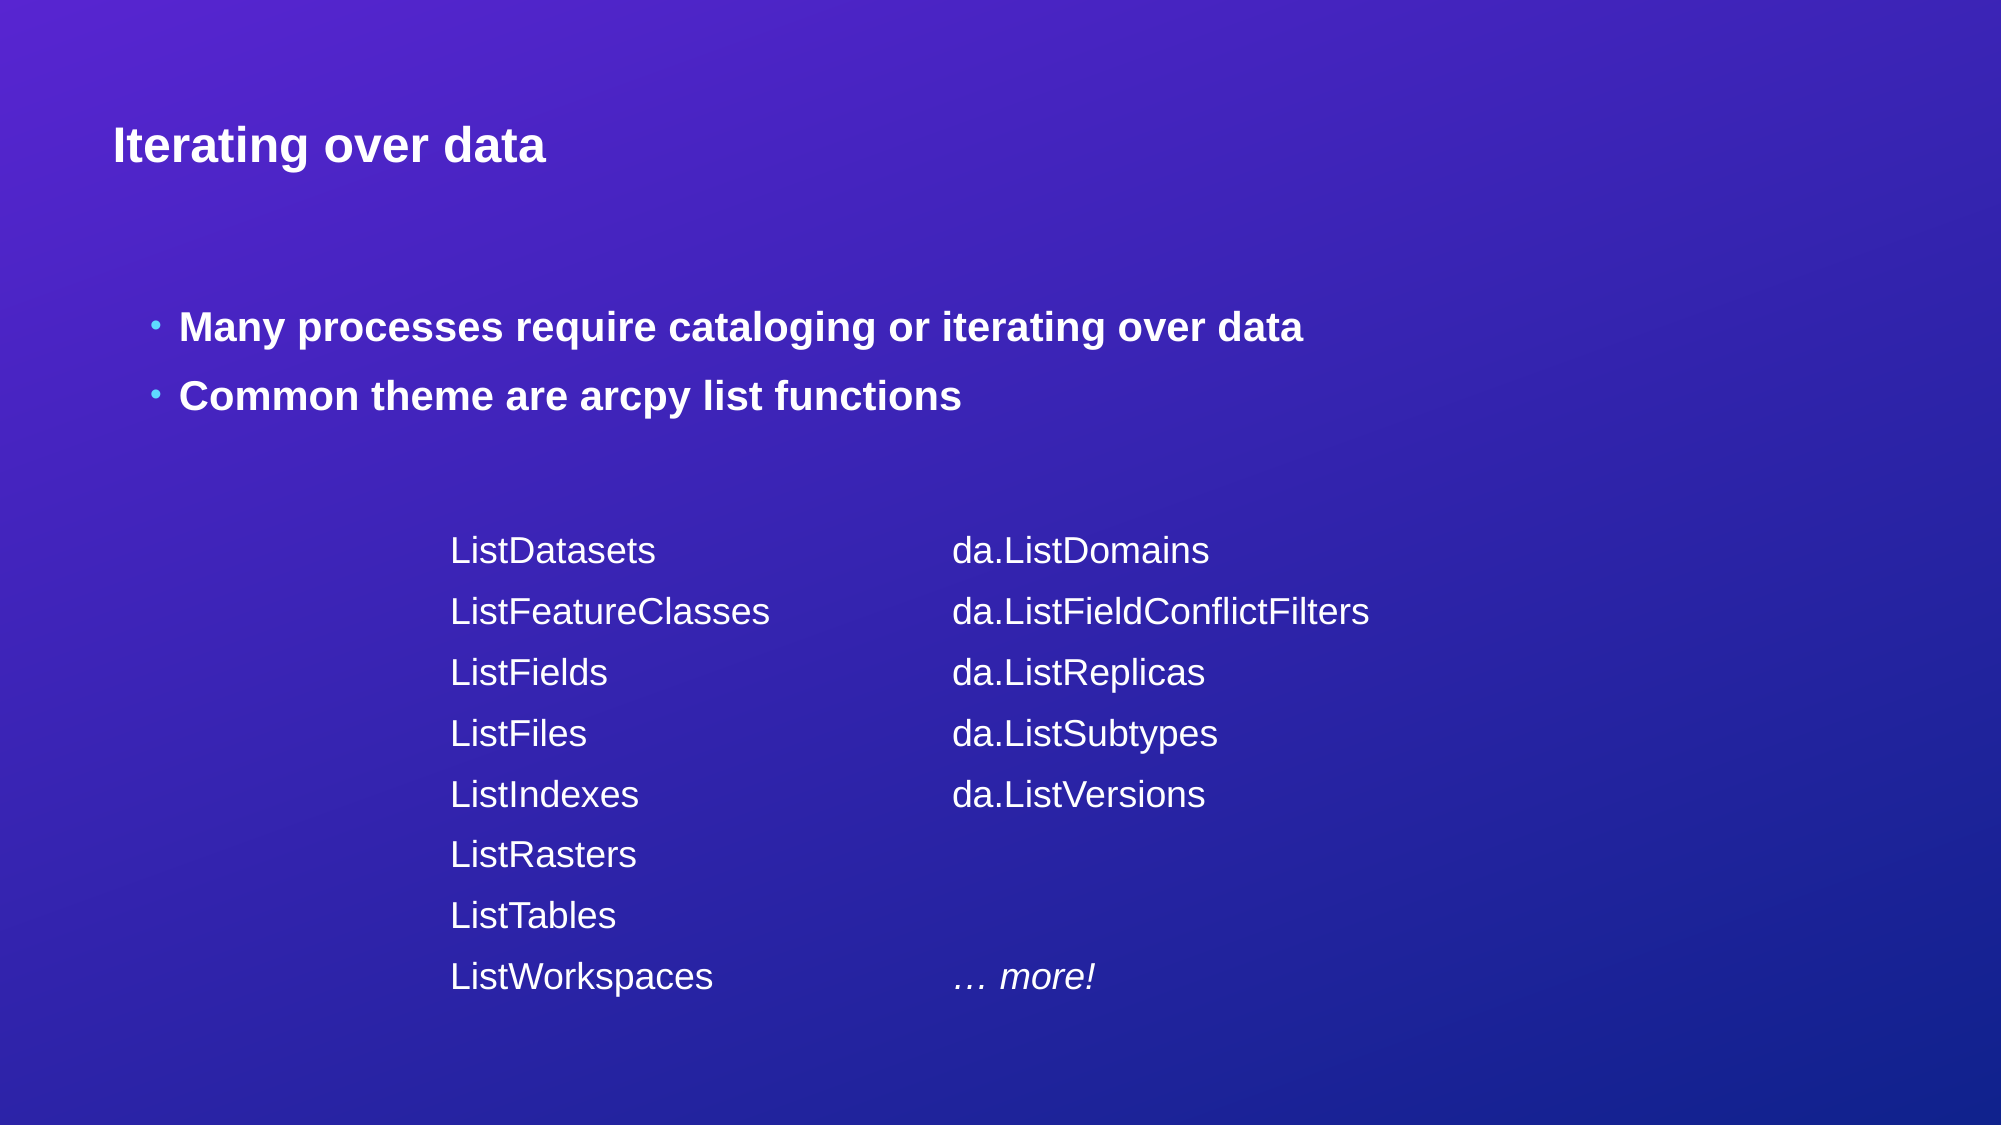

# Iterating over data
Many processes require cataloging or iterating over data
Common theme are arcpy list functions

| ListDatasets | da.ListDomains |
| --- | --- |
| ListFeatureClasses | da.ListFieldConflictFilters |
| ListFields | da.ListReplicas |
| ListFiles | da.ListSubtypes |
| ListIndexes | da.ListVersions |
| ListRasters |  |
| ListTables |  |
| ListWorkspaces | … more! |